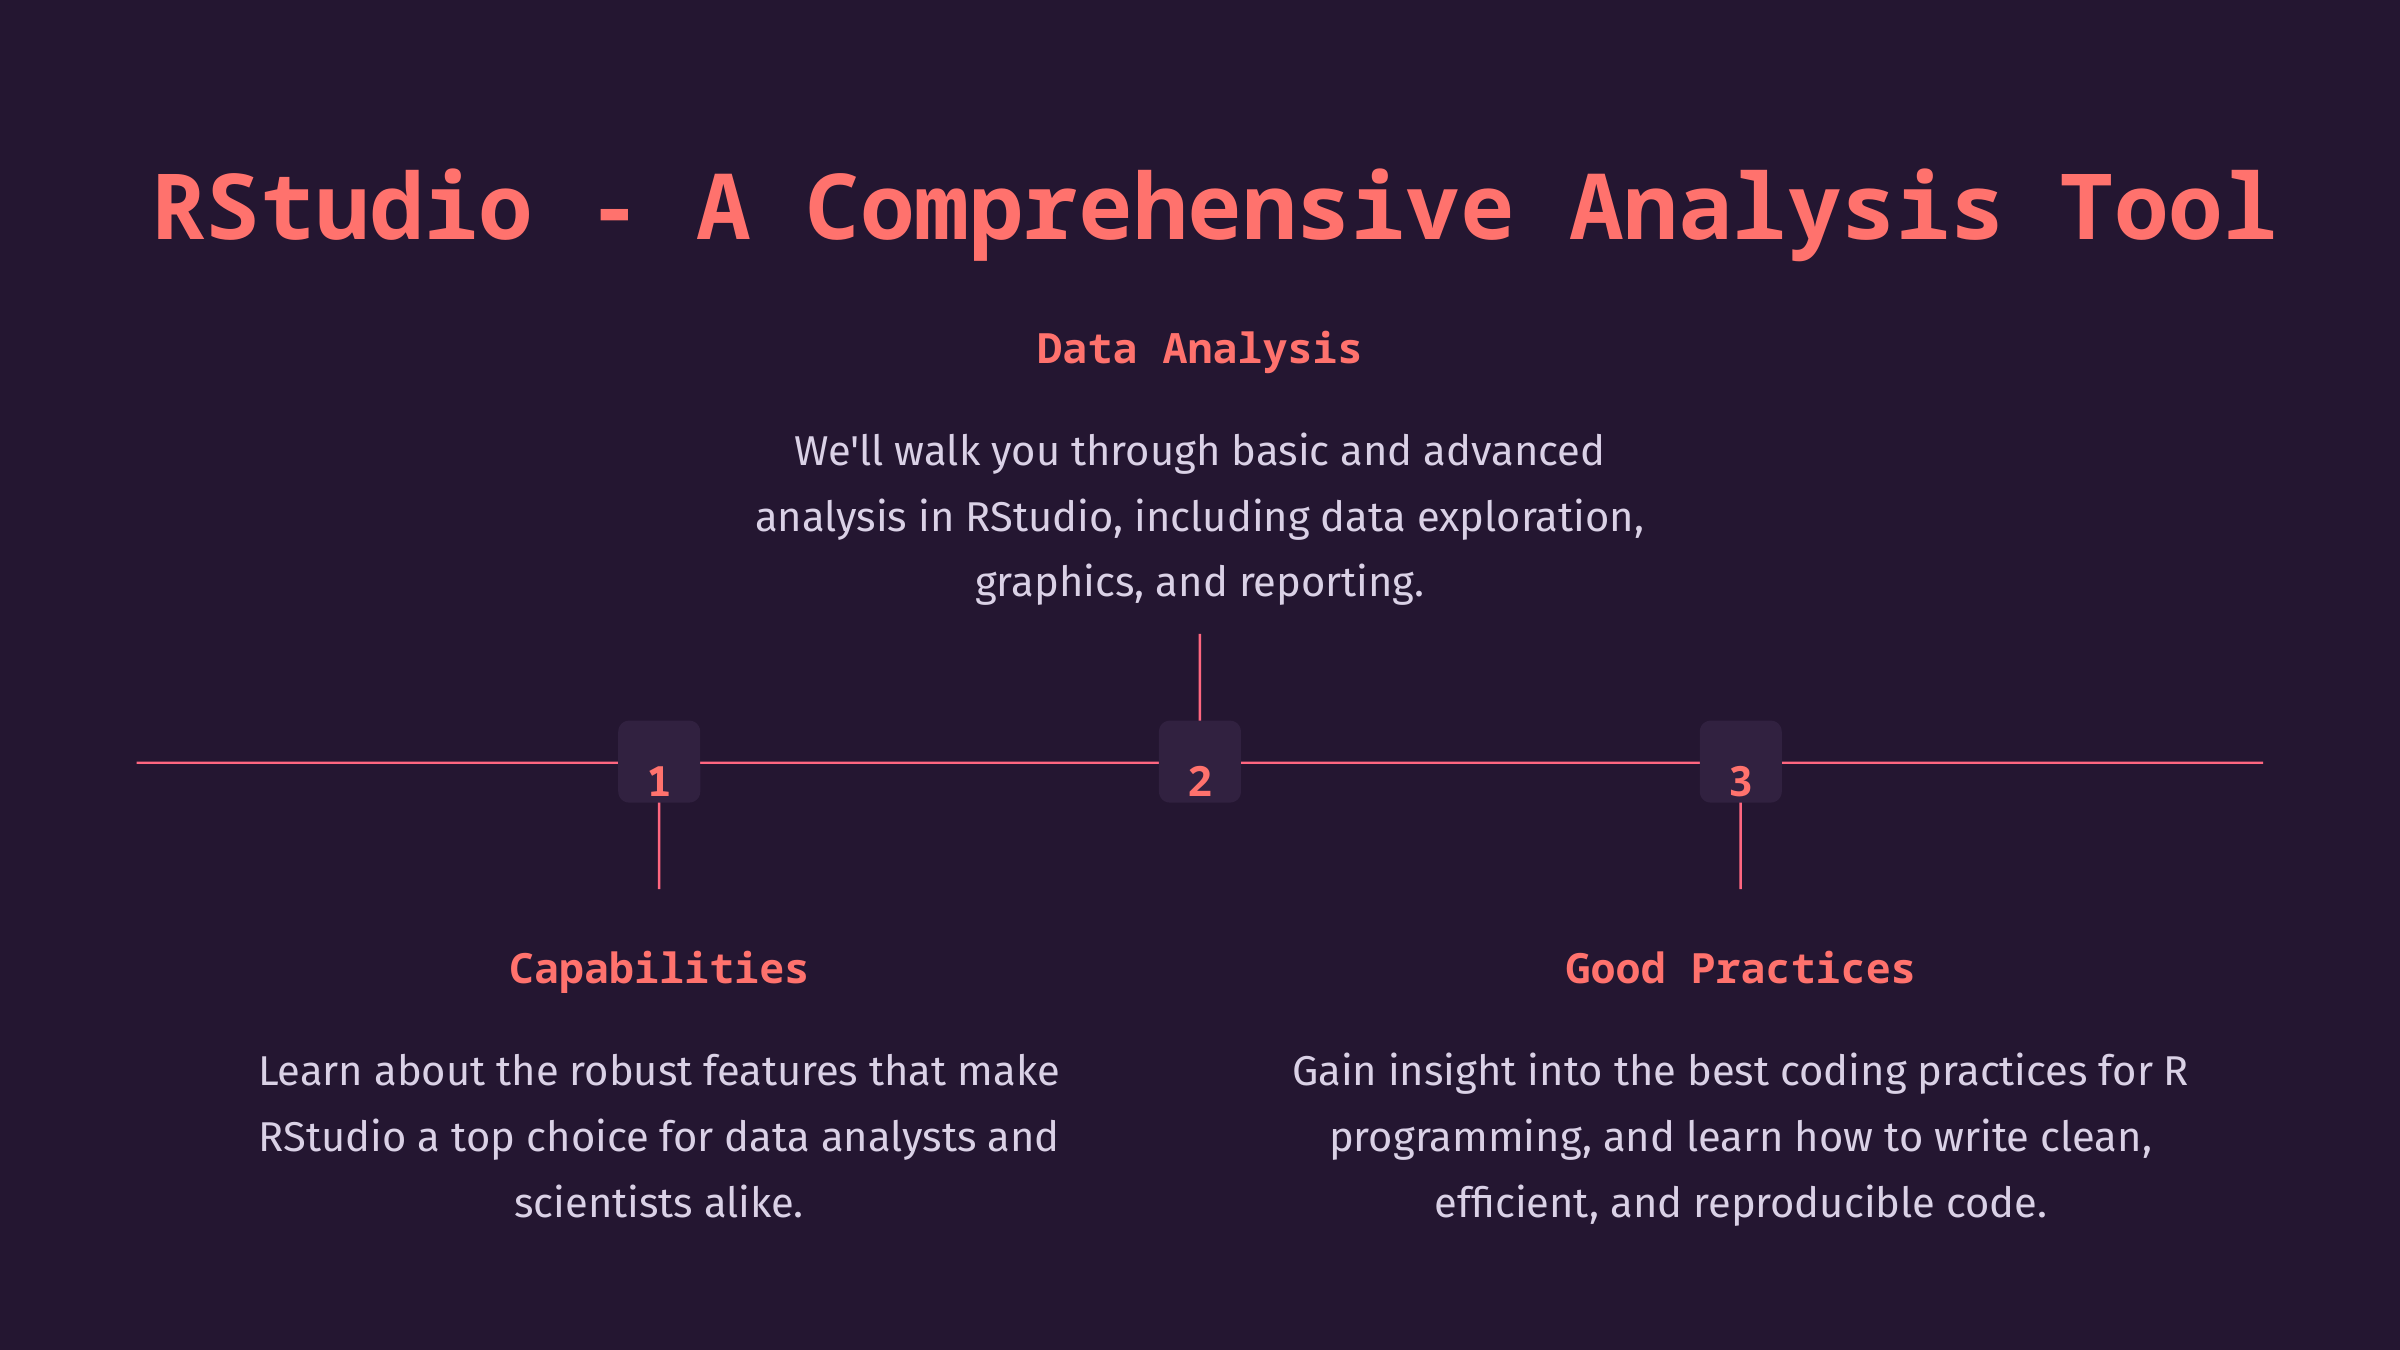

RStudio - A Comprehensive Analysis Tool
Data Analysis
We'll walk you through basic and advanced analysis in RStudio, including data exploration, graphics, and reporting.

1
2
3

Capabilities
Good Practices
Learn about the robust features that make RStudio a top choice for data analysts and scientists alike.
Gain insight into the best coding practices for R programming, and learn how to write clean, efficient, and reproducible code.